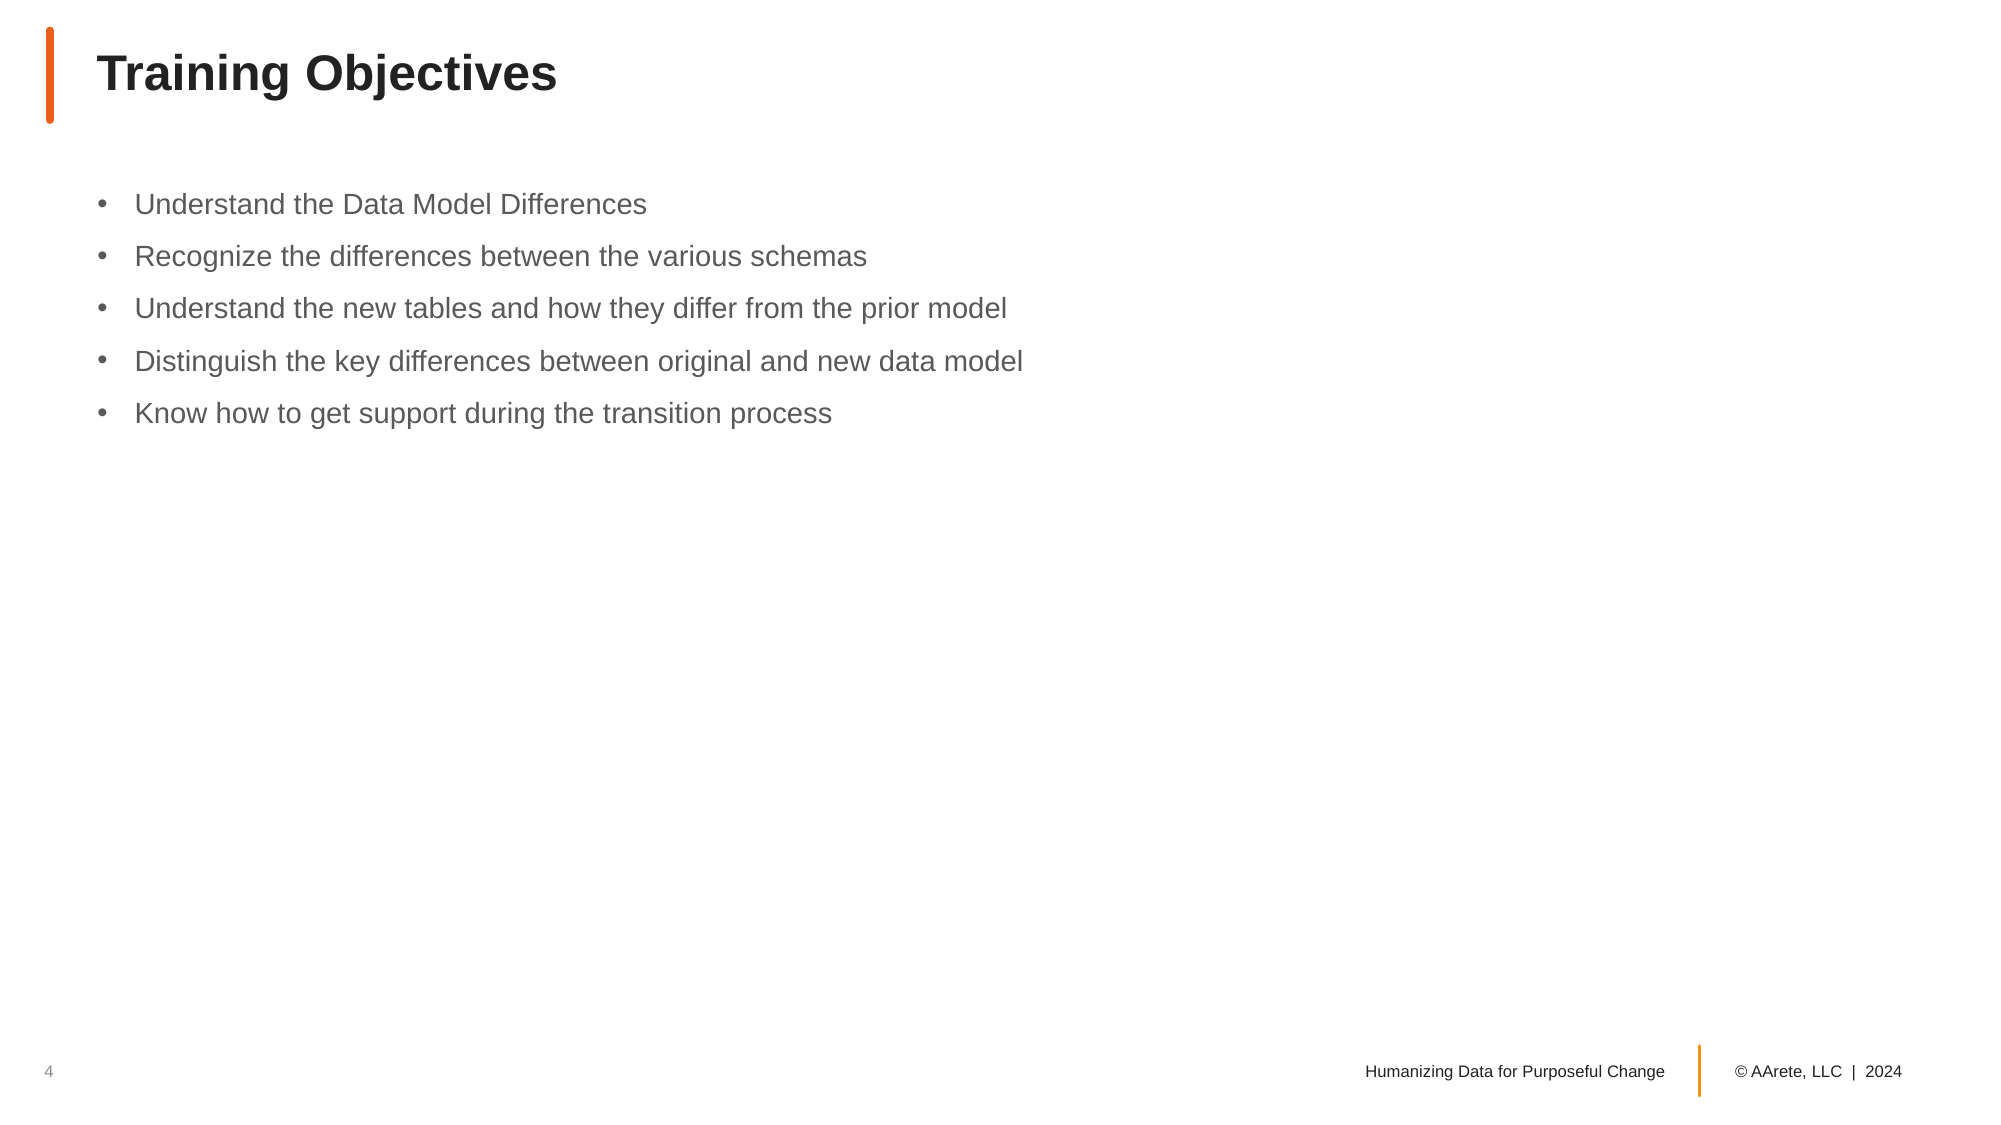

# Training Objectives
Understand the Data Model Differences
Recognize the differences between the various schemas
Understand the new tables and how they differ from the prior model
Distinguish the key differences between original and new data model
Know how to get support during the transition process